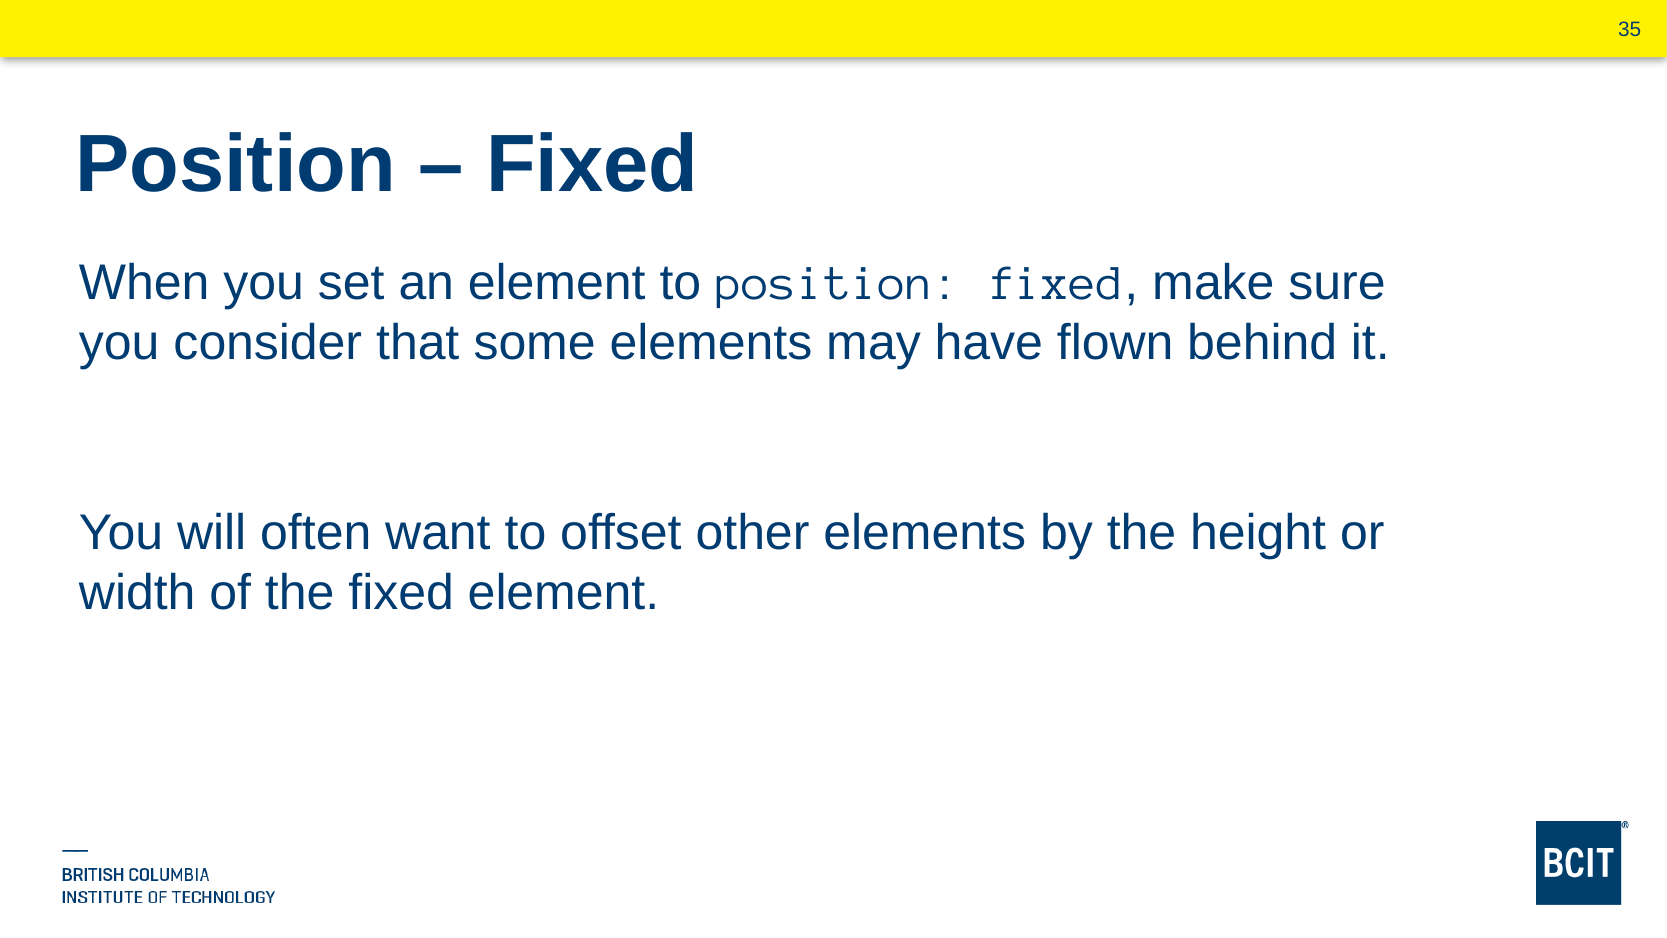

# Position – Fixed
When you set an element to position: fixed, make sure you consider that some elements may have flown behind it.

You will often want to offset other elements by the height or width of the fixed element.